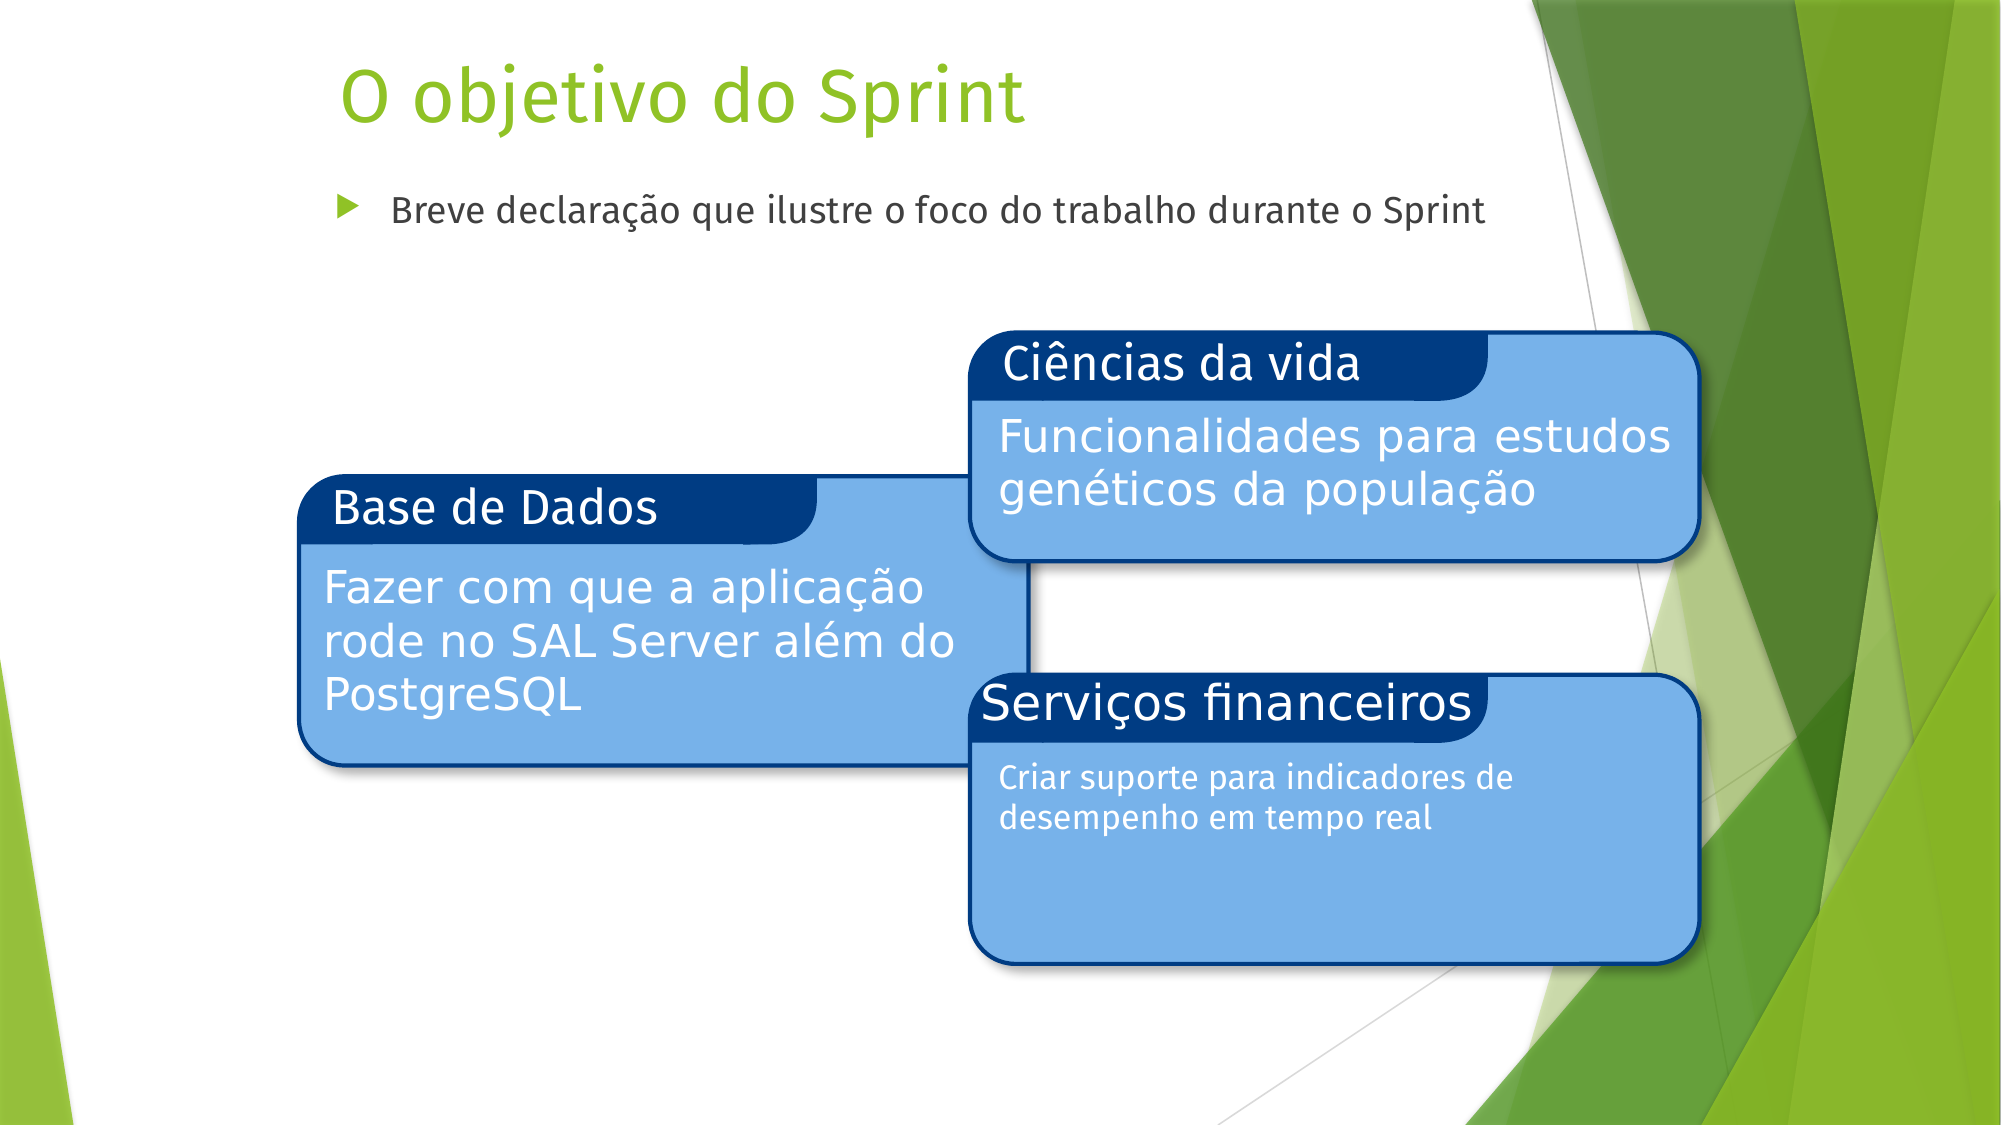

# O objetivo do Sprint
Breve declaração que ilustre o foco do trabalho durante o Sprint
Ciências da vida

Funcionalidades para estudos genéticos da população
Base de Dados

Fazer com que a aplicação rode no SAL Server além do PostgreSQL
Serviços financeiros

Criar suporte para indicadores de desempenho em tempo real